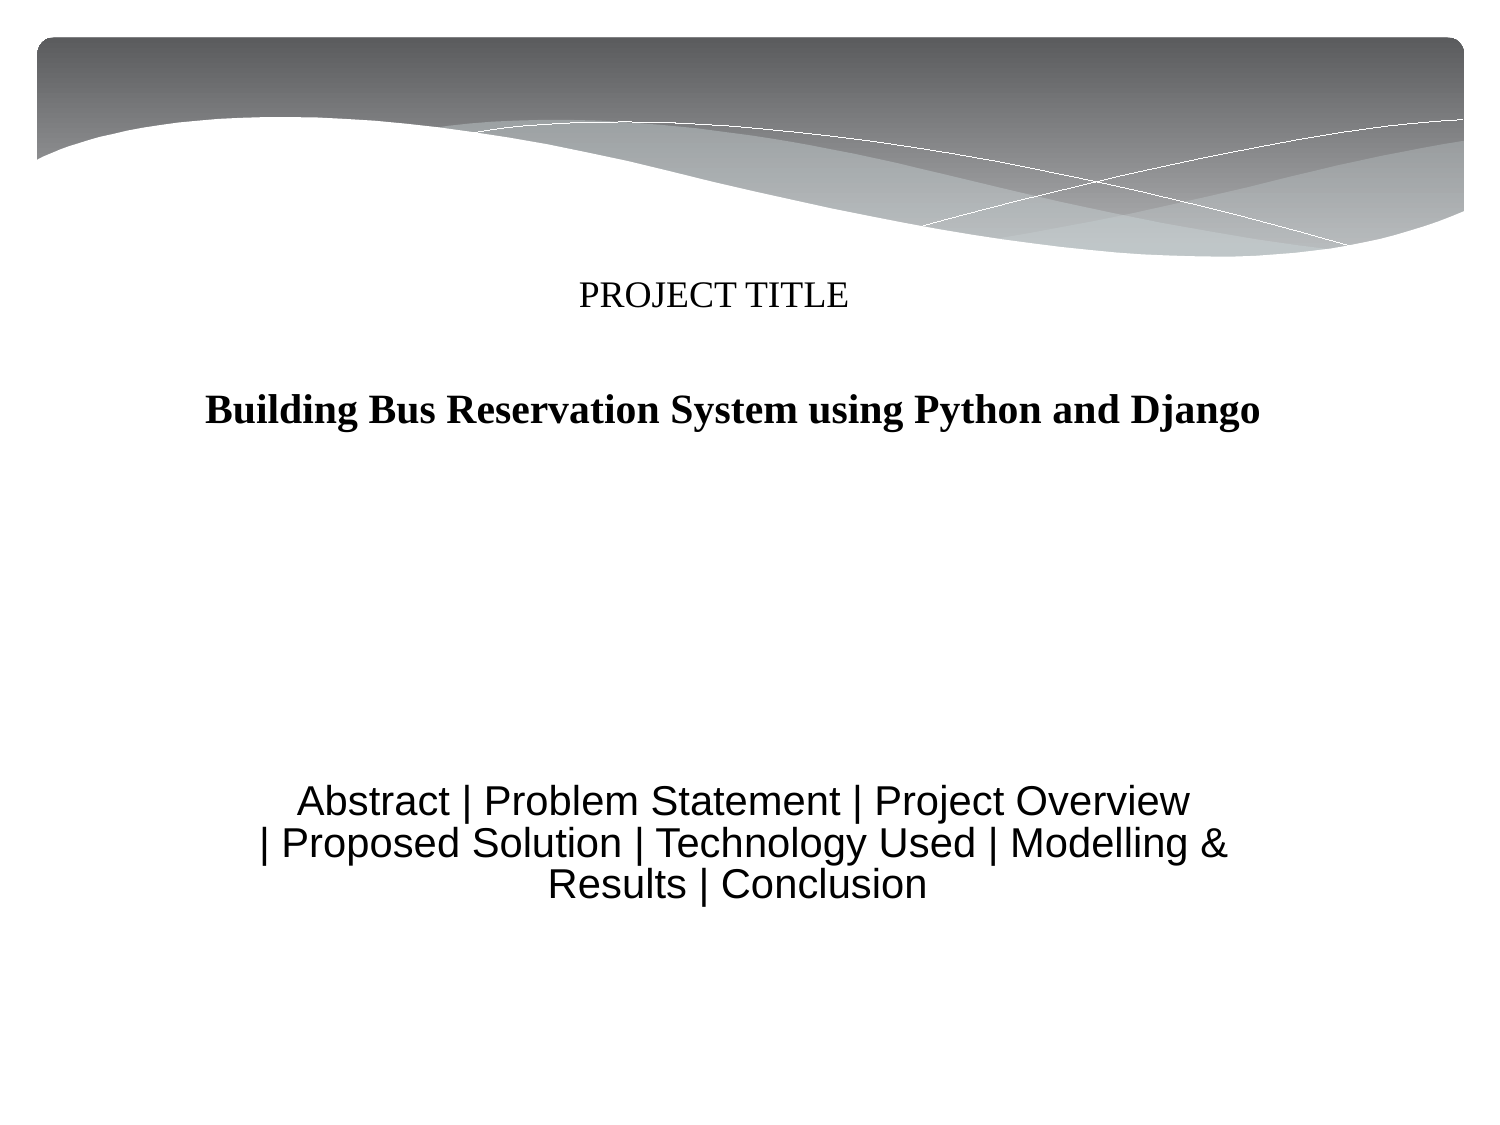

PROJECT TITLE
Building Bus Reservation System using Python and Django

Abstract | Problem Statement | Project Overview | Proposed Solution | Technology Used | Modelling & Results | Conclusion